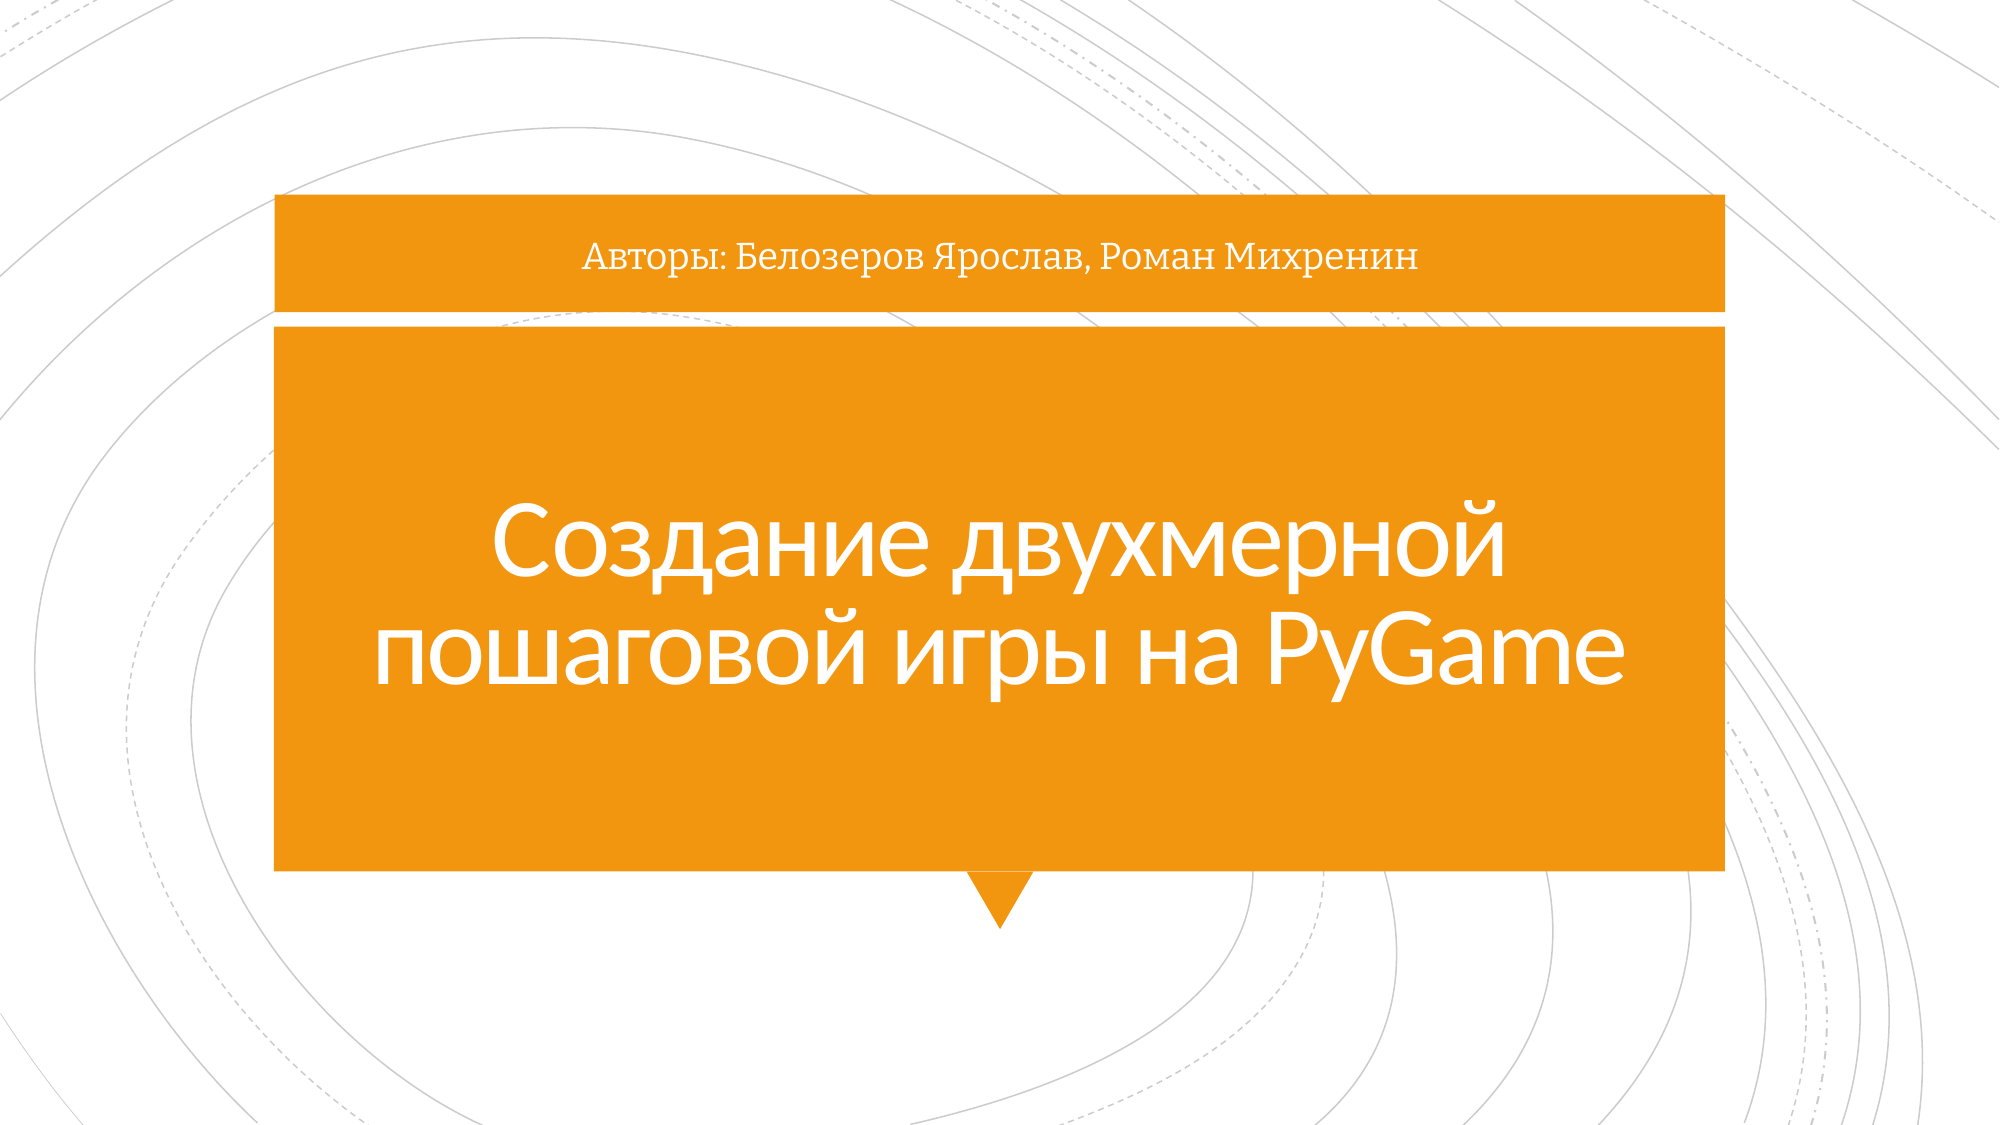

Авторы: Белозеров Ярослав, Роман Михренин
# Cоздание двухмерной пошаговой игры на PyGame